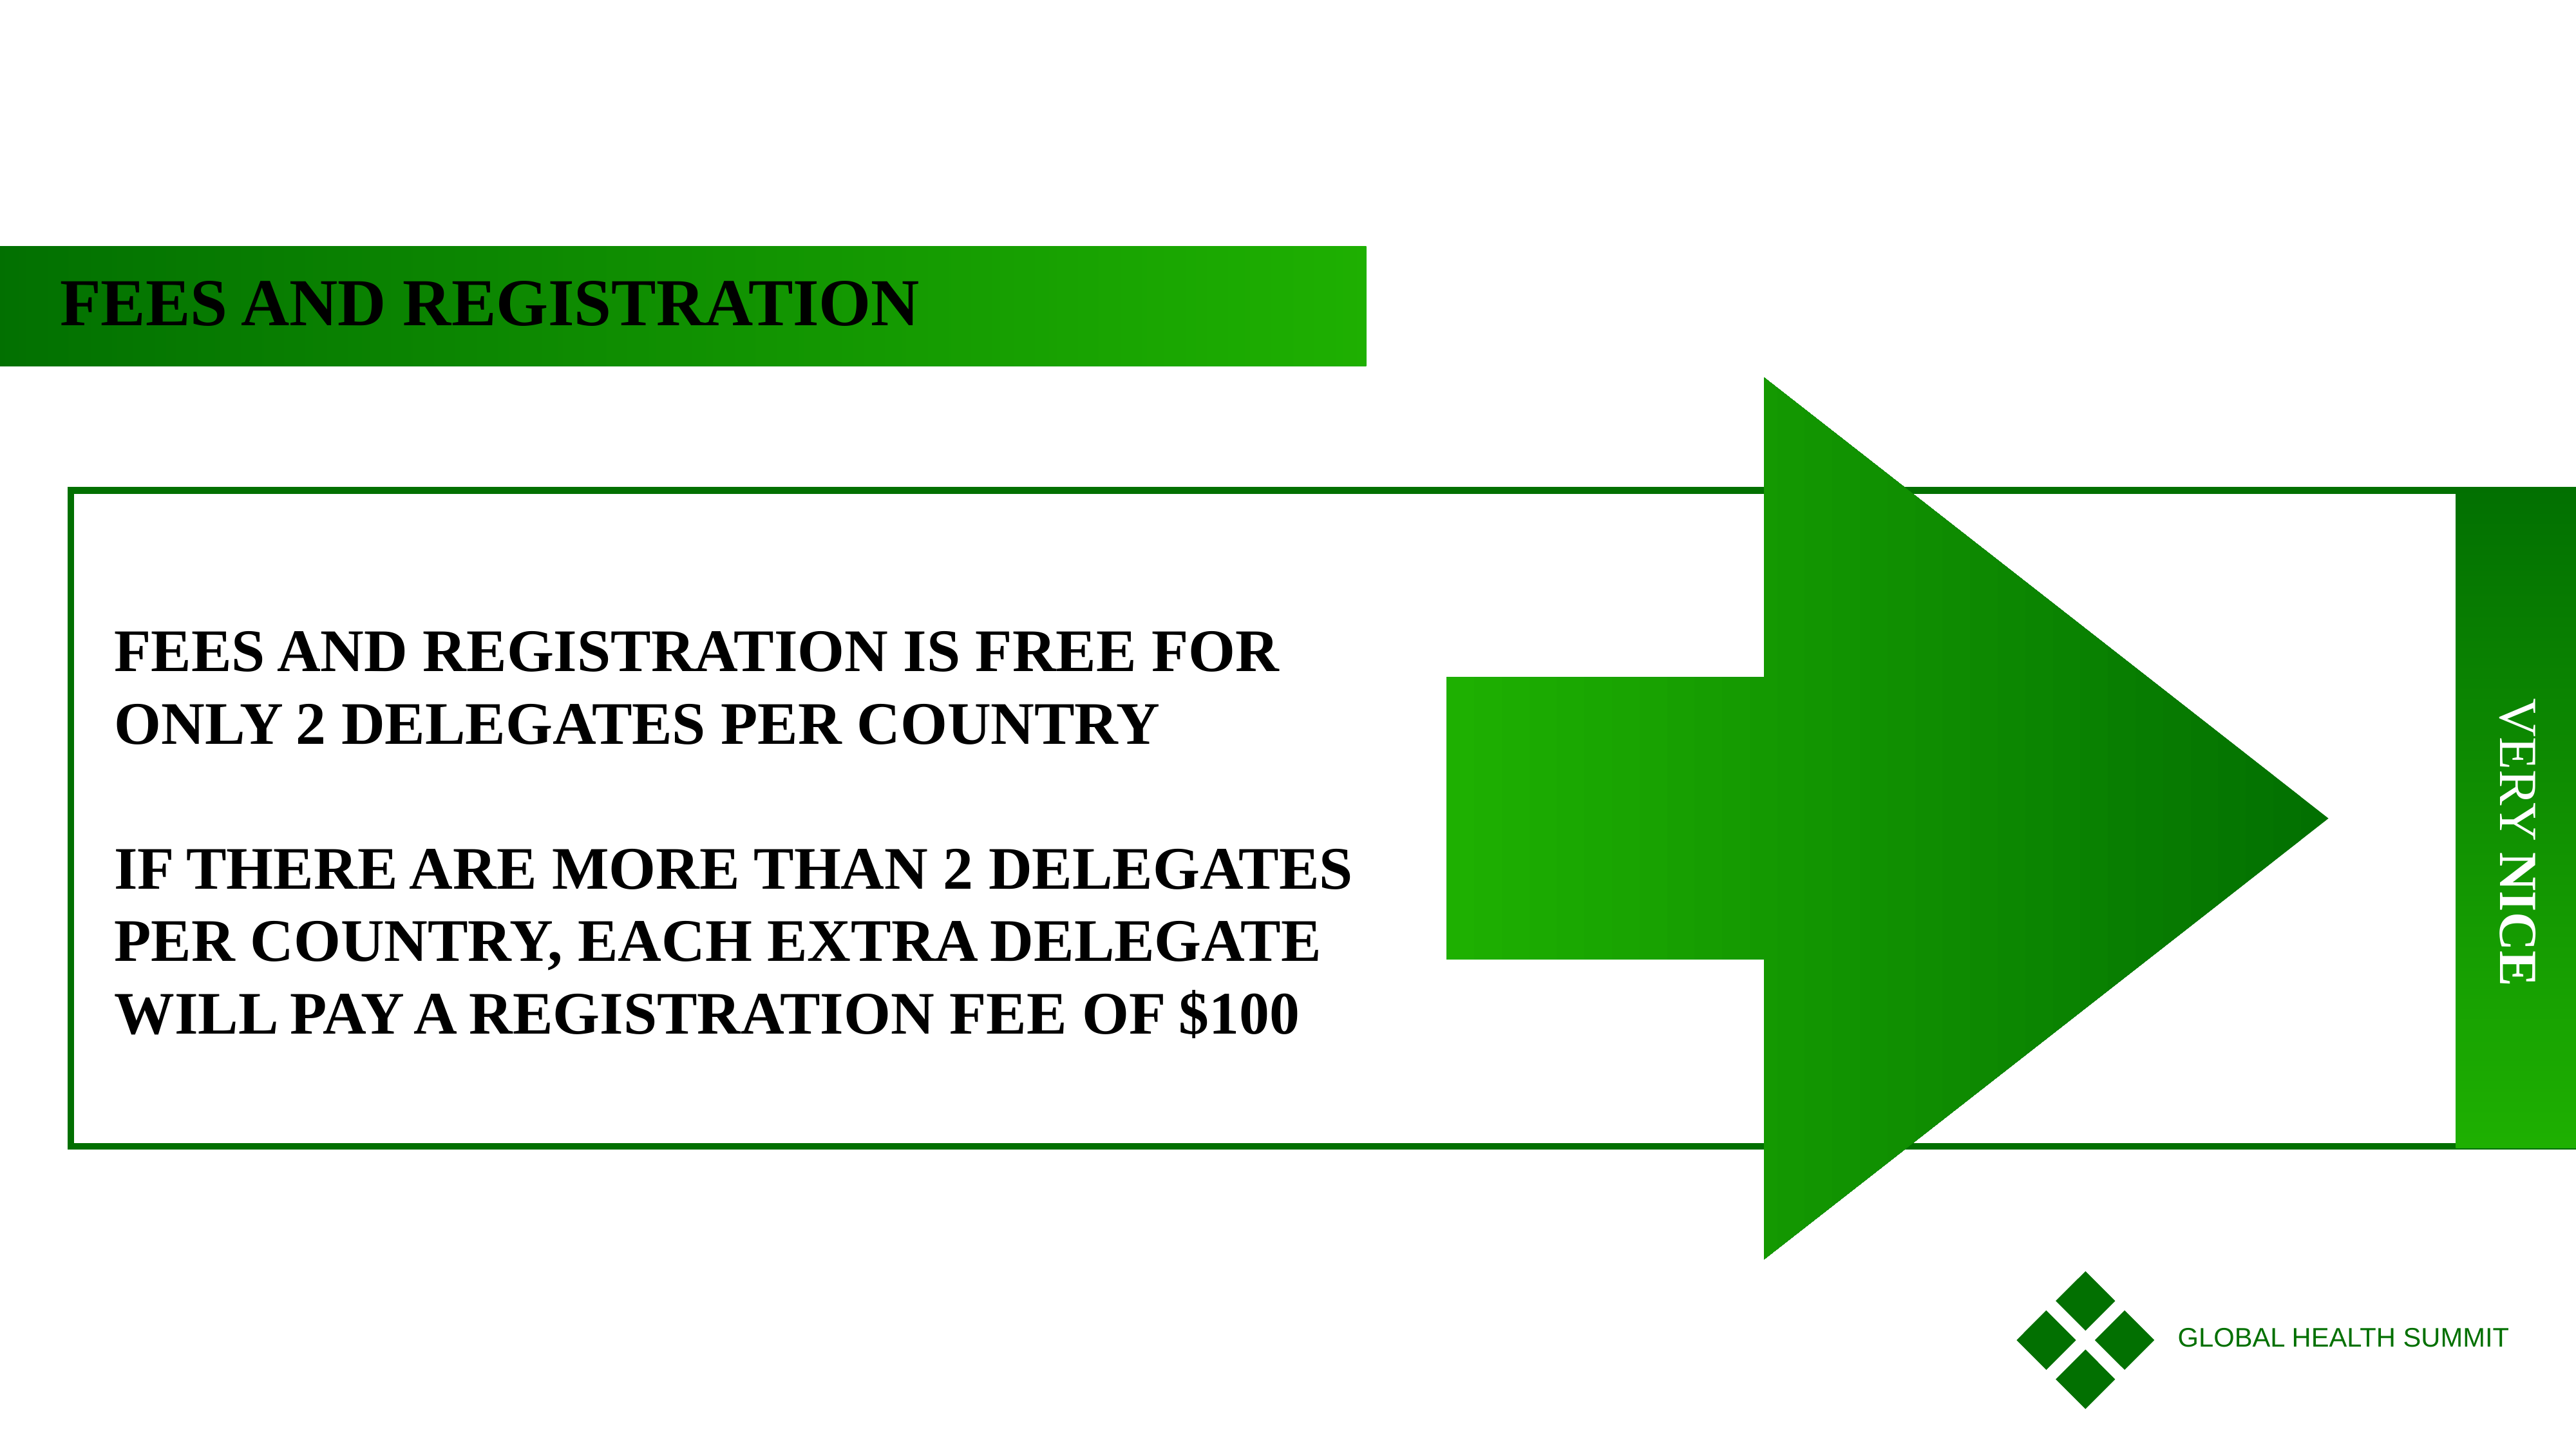

FEES AND REGISTRATION

FEES AND REGISTRATION IS FREE FOR ONLY 2 DELEGATES PER COUNTRY

IF THERE ARE MORE THAN 2 DELEGATES PER COUNTRY, EACH EXTRA DELEGATE WILL PAY A REGISTRATION FEE OF $100
VERY NICE

GLOBAL HEALTH SUMMIT